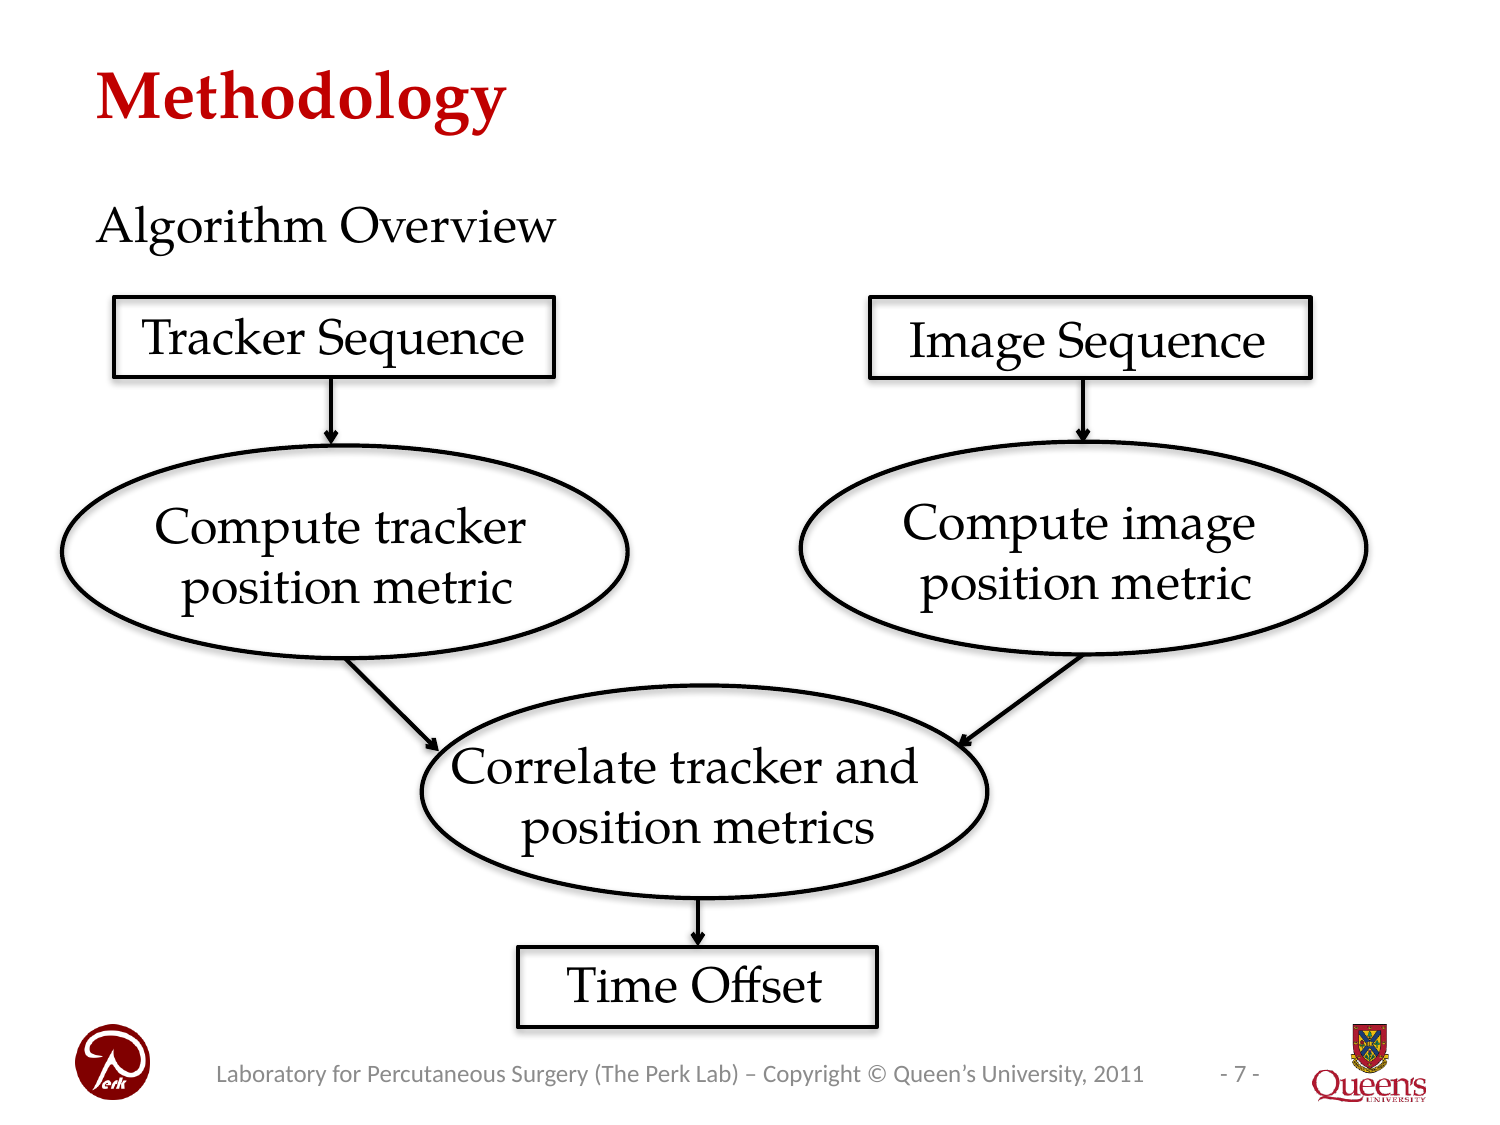

Methodology

Algorithm Overview

Tracker Sequence
Image Sequence

Compute tracker
position metric
Compute image
position metric

Correlate tracker and
position metrics
Time Offset

Laboratory for Percutaneous Surgery (The Perk Lab) – Copyright © Queen’s University, 2011
- 7 -